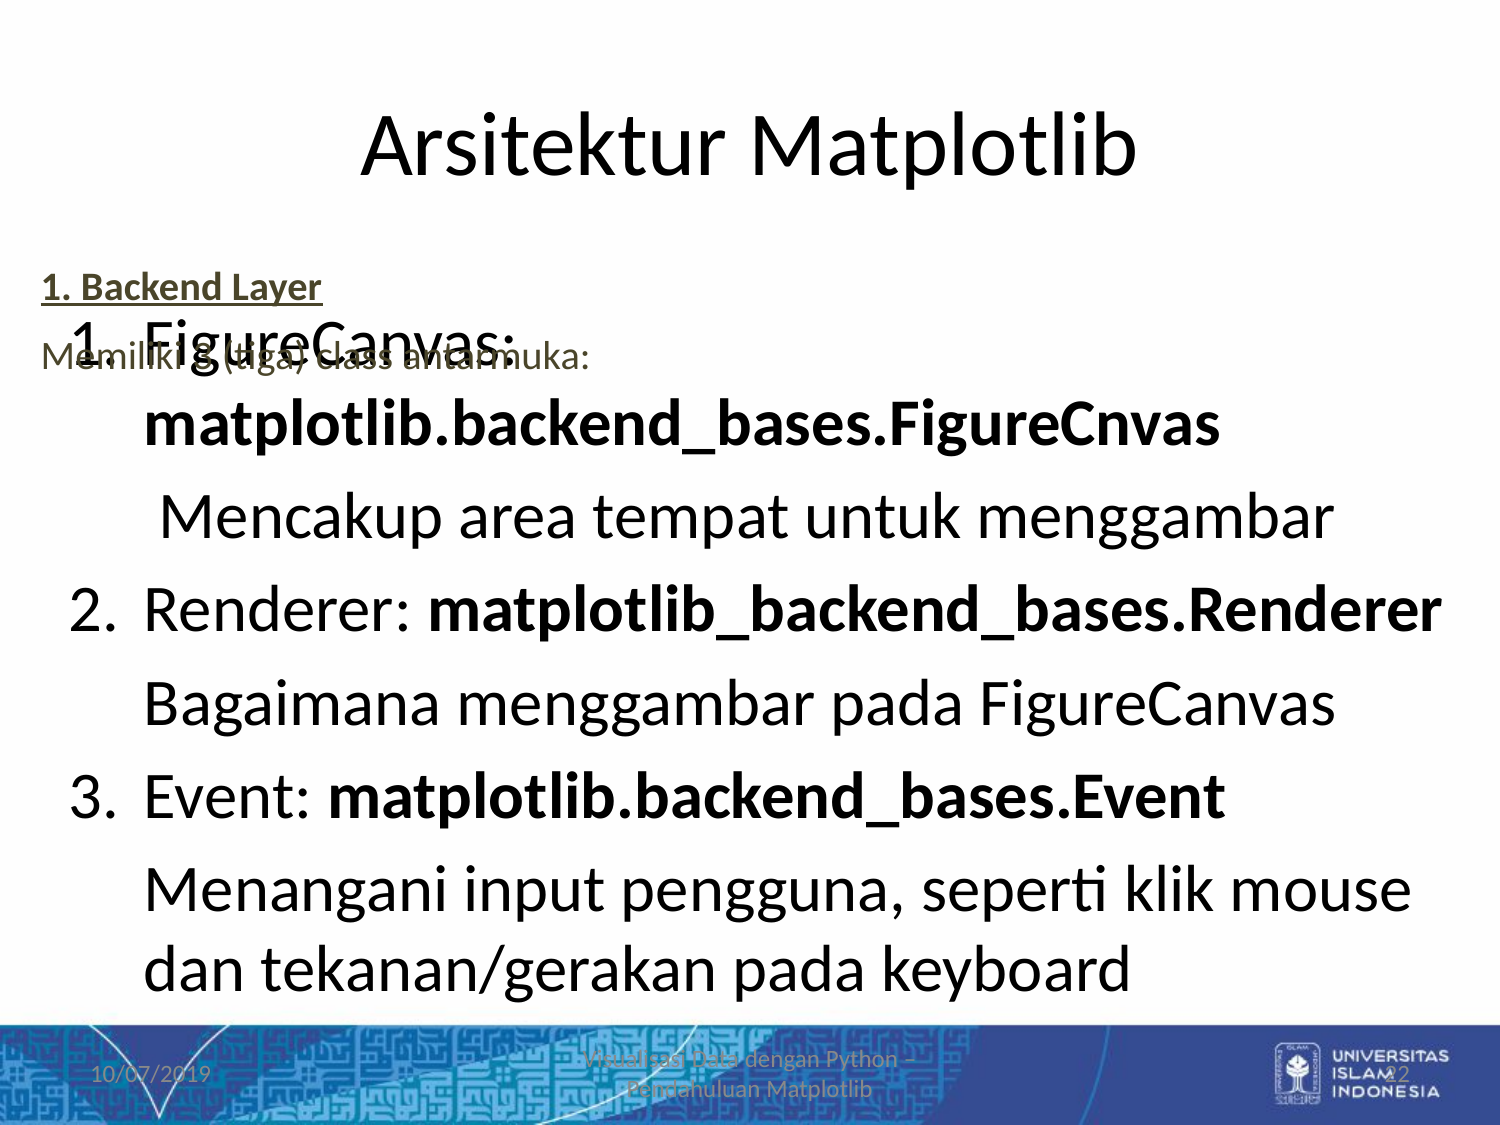

# Arsitektur Matplotlib
1. Backend Layer
Memiliki 3 (tiga) class antarmuka:
FigureCanvas: matplotlib.backend_bases.FigureCnvas
	 Mencakup area tempat untuk menggambar
Renderer: matplotlib_backend_bases.Renderer
	Bagaimana menggambar pada FigureCanvas
Event: matplotlib.backend_bases.Event
	Menangani input pengguna, seperti klik mouse dan tekanan/gerakan pada keyboard
10/07/2019
Visualisasi Data dengan Python – Pendahuluan Matplotlib
22